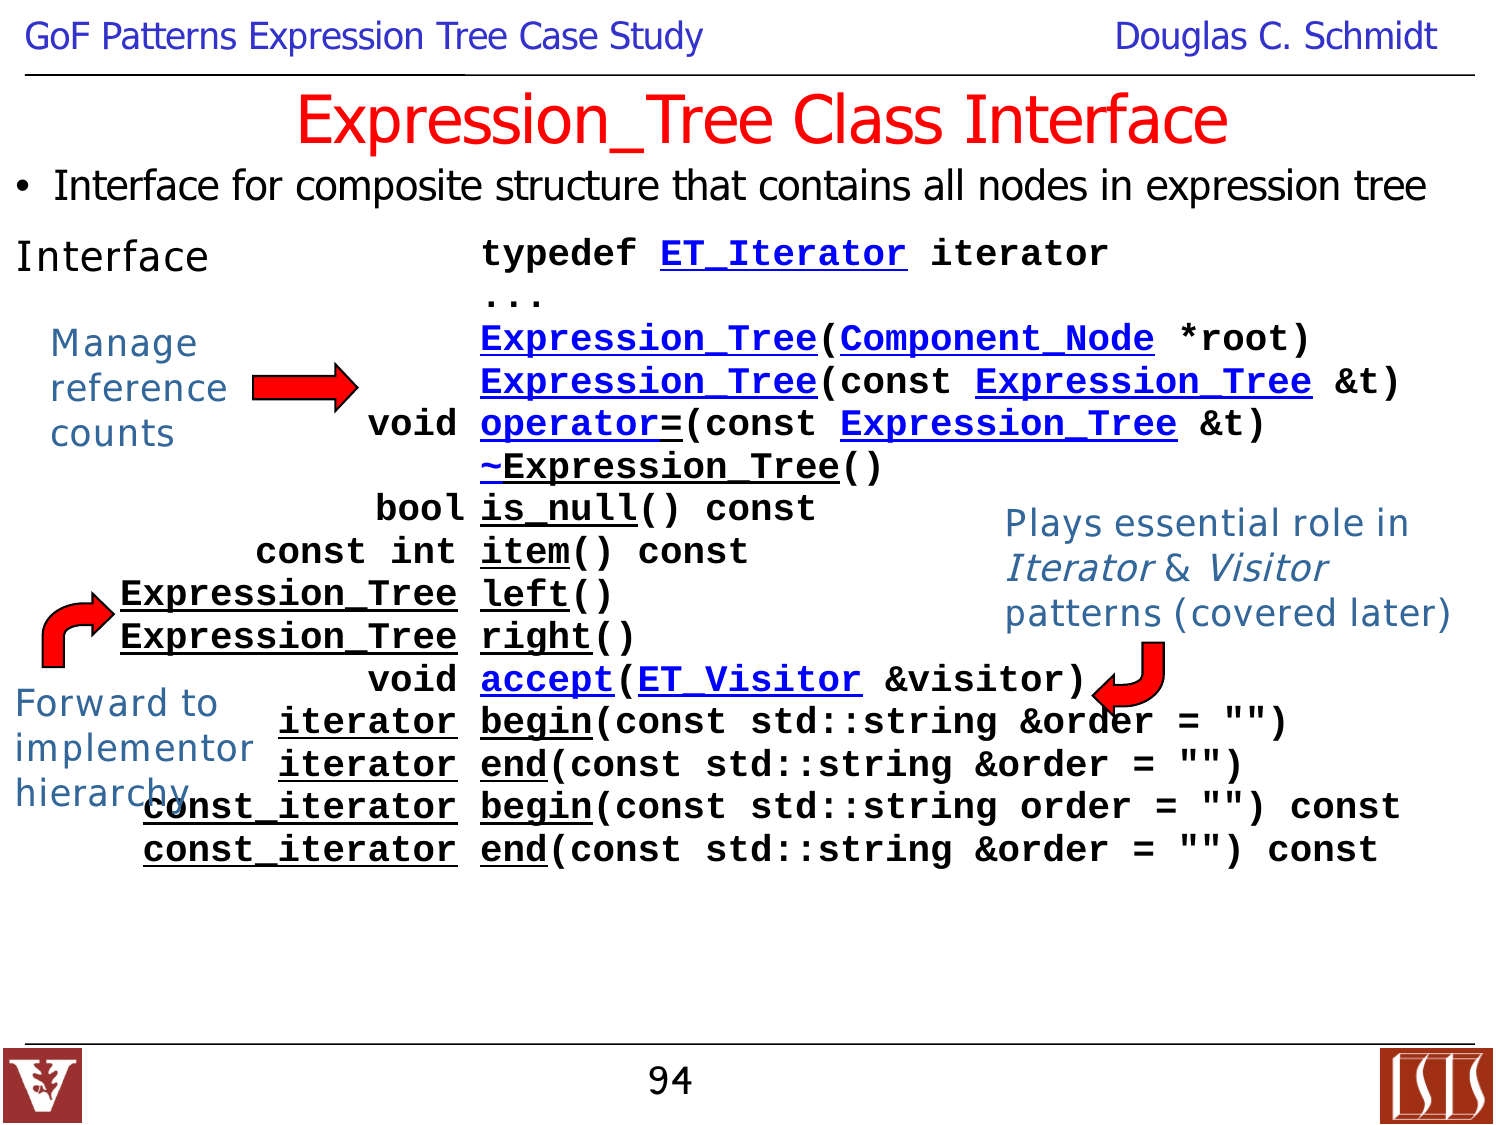

# Expression_Tree Class Interface
Interface for composite structure that contains all nodes in expression tree
Interface
|  | typedef ET\_Iterator iterator |
| --- | --- |
|  | ... |
|  | Expression\_Tree(Component\_Node \*root) |
|  | Expression\_Tree(const Expression\_Tree &t) |
| void | operator=(const Expression\_Tree &t) |
|  | ~Expression\_Tree() |
| bool | is\_null() const |
| const int | item() const |
| Expression\_Tree | left() |
| Expression\_Tree | right() |
| void | accept(ET\_Visitor &visitor) |
| iterator | begin(const std::string &order = "") |
| iterator | end(const std::string &order = "") |
| const\_iterator | begin(const std::string order = "") const |
| const\_iterator | end(const std::string &order = "") const |
Manage reference counts

Plays essential role in Iterator & Visitor patterns (covered later)

Forward to implementor hierarchy